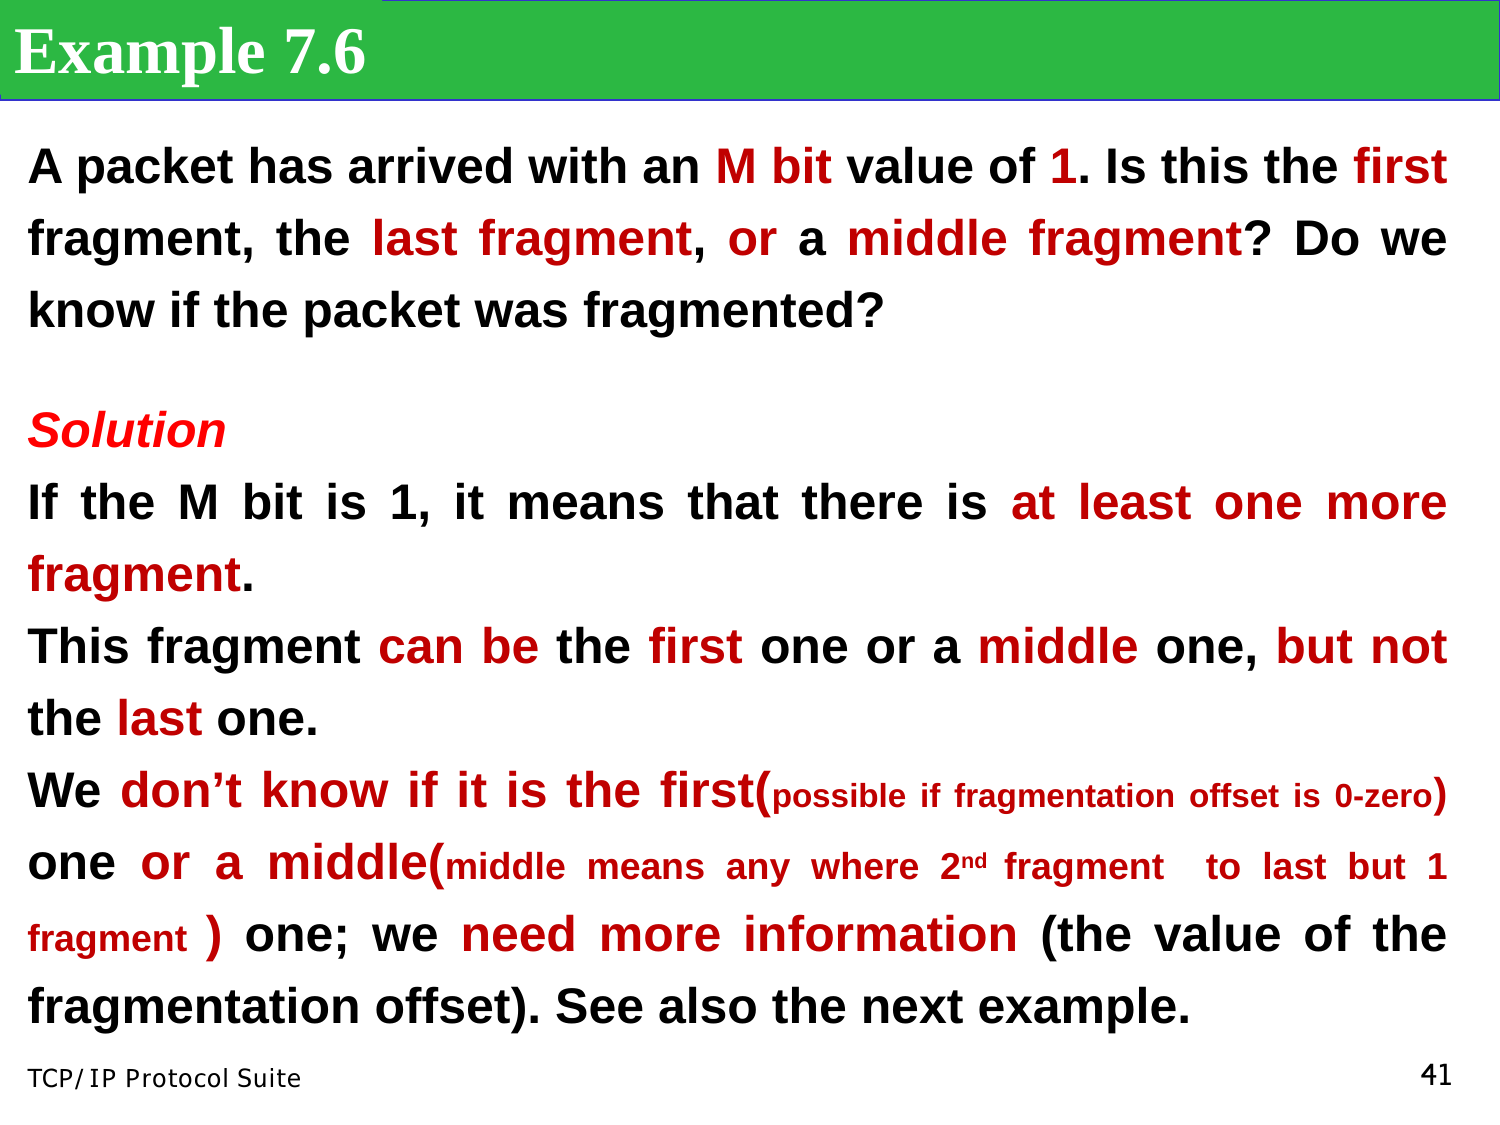

Example 7.6
A packet has arrived with an M bit value of 1. Is this the first fragment, the last fragment, or a middle fragment? Do we know if the packet was fragmented?

Solution
If the M bit is 1, it means that there is at least one more fragment.
This fragment can be the first one or a middle one, but not the last one.
We don’t know if it is the first(possible if fragmentation offset is 0-zero) one or a middle(middle means any where 2nd fragment  to last but 1 fragment ) one; we need more information (the value of the fragmentation offset). See also the next example.
41
TCP/IP Protocol Suite